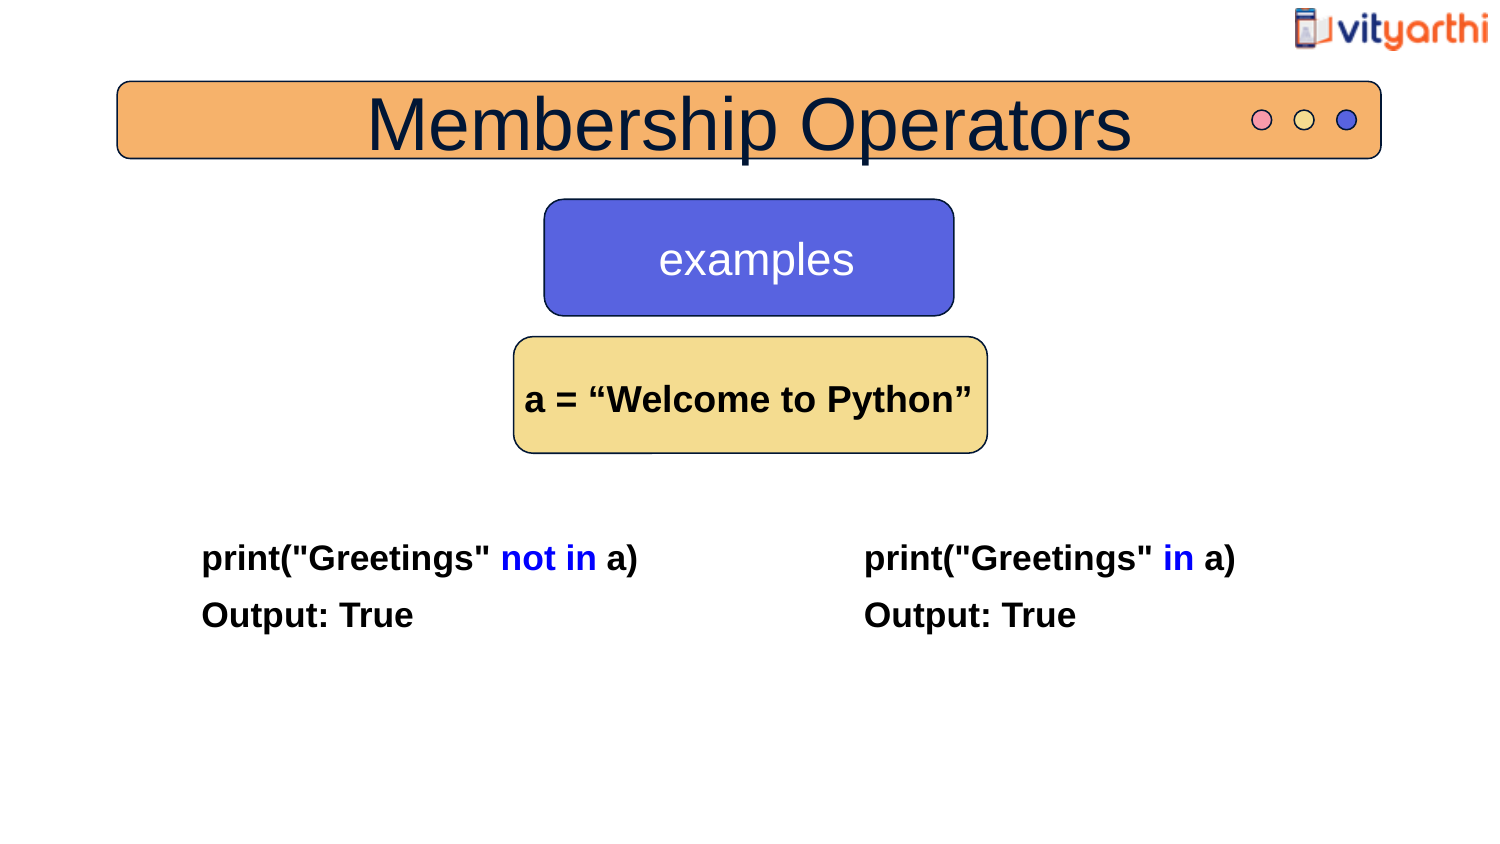

Membership Operators

examples

a = “Welcome to Python”

print("Greetings" not in a)
Output: True

print("Greetings" in a)
Output: True